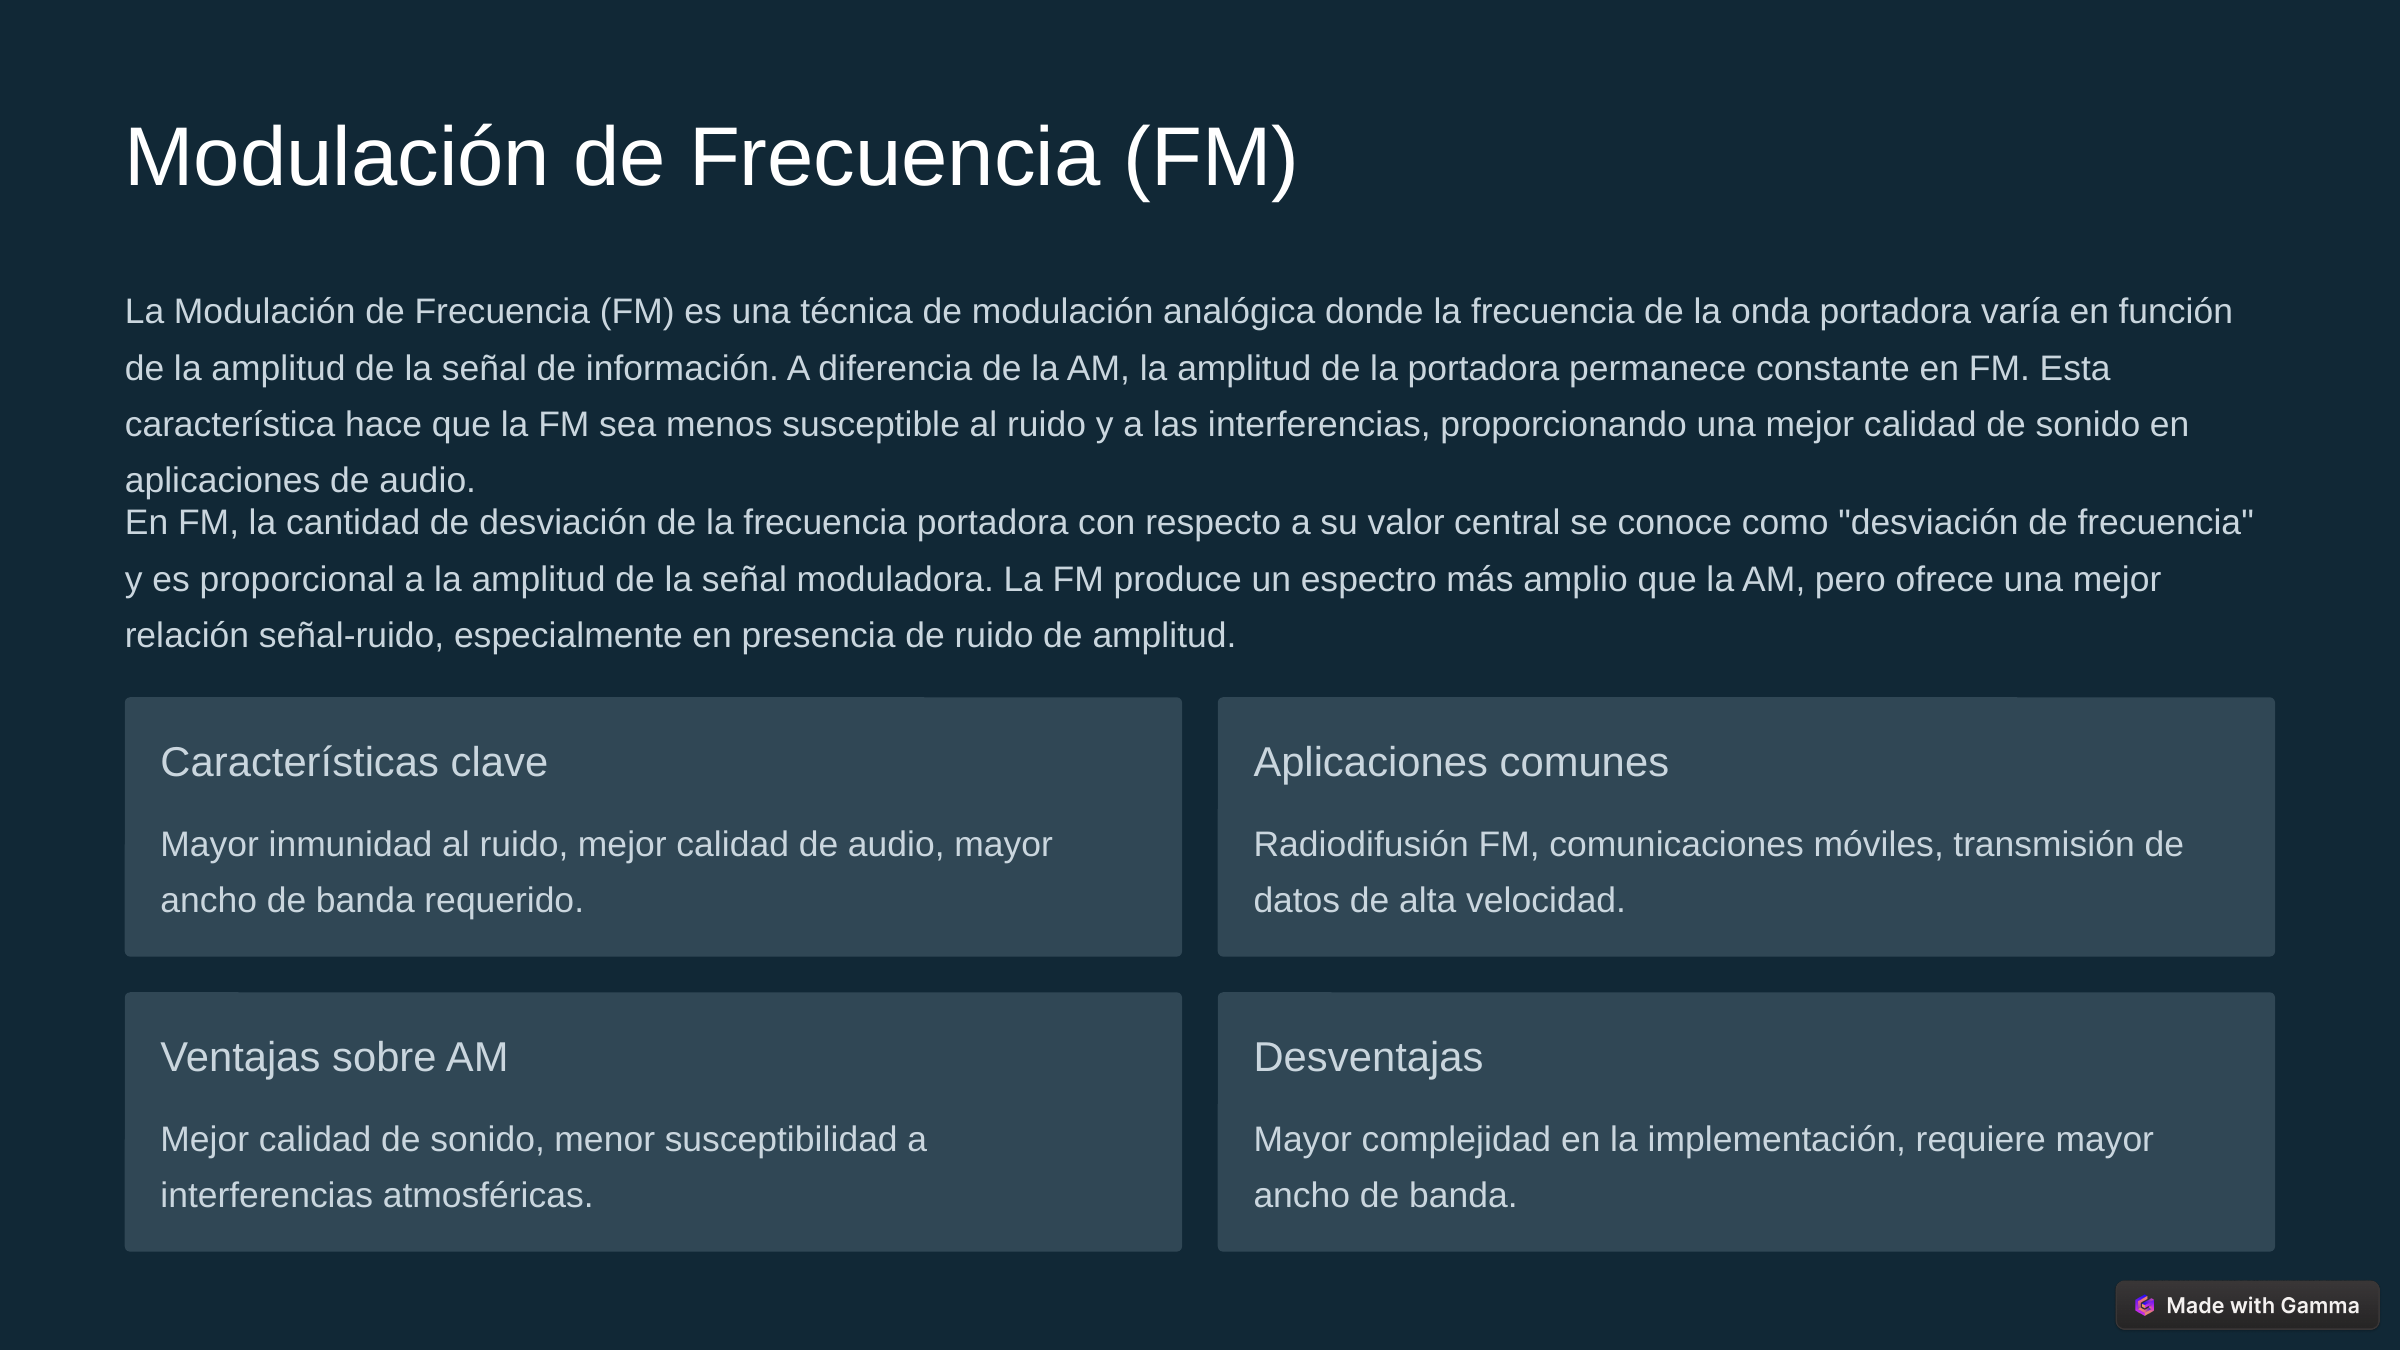

Modulación de Frecuencia (FM)
La Modulación de Frecuencia (FM) es una técnica de modulación analógica donde la frecuencia de la onda portadora varía en función de la amplitud de la señal de información. A diferencia de la AM, la amplitud de la portadora permanece constante en FM. Esta característica hace que la FM sea menos susceptible al ruido y a las interferencias, proporcionando una mejor calidad de sonido en aplicaciones de audio.
En FM, la cantidad de desviación de la frecuencia portadora con respecto a su valor central se conoce como "desviación de frecuencia" y es proporcional a la amplitud de la señal moduladora. La FM produce un espectro más amplio que la AM, pero ofrece una mejor relación señal-ruido, especialmente en presencia de ruido de amplitud.

Características clave
Aplicaciones comunes
Mayor inmunidad al ruido, mejor calidad de audio, mayor ancho de banda requerido.
Radiodifusión FM, comunicaciones móviles, transmisión de datos de alta velocidad.

Ventajas sobre AM
Desventajas
Mejor calidad de sonido, menor susceptibilidad a interferencias atmosféricas.
Mayor complejidad en la implementación, requiere mayor ancho de banda.